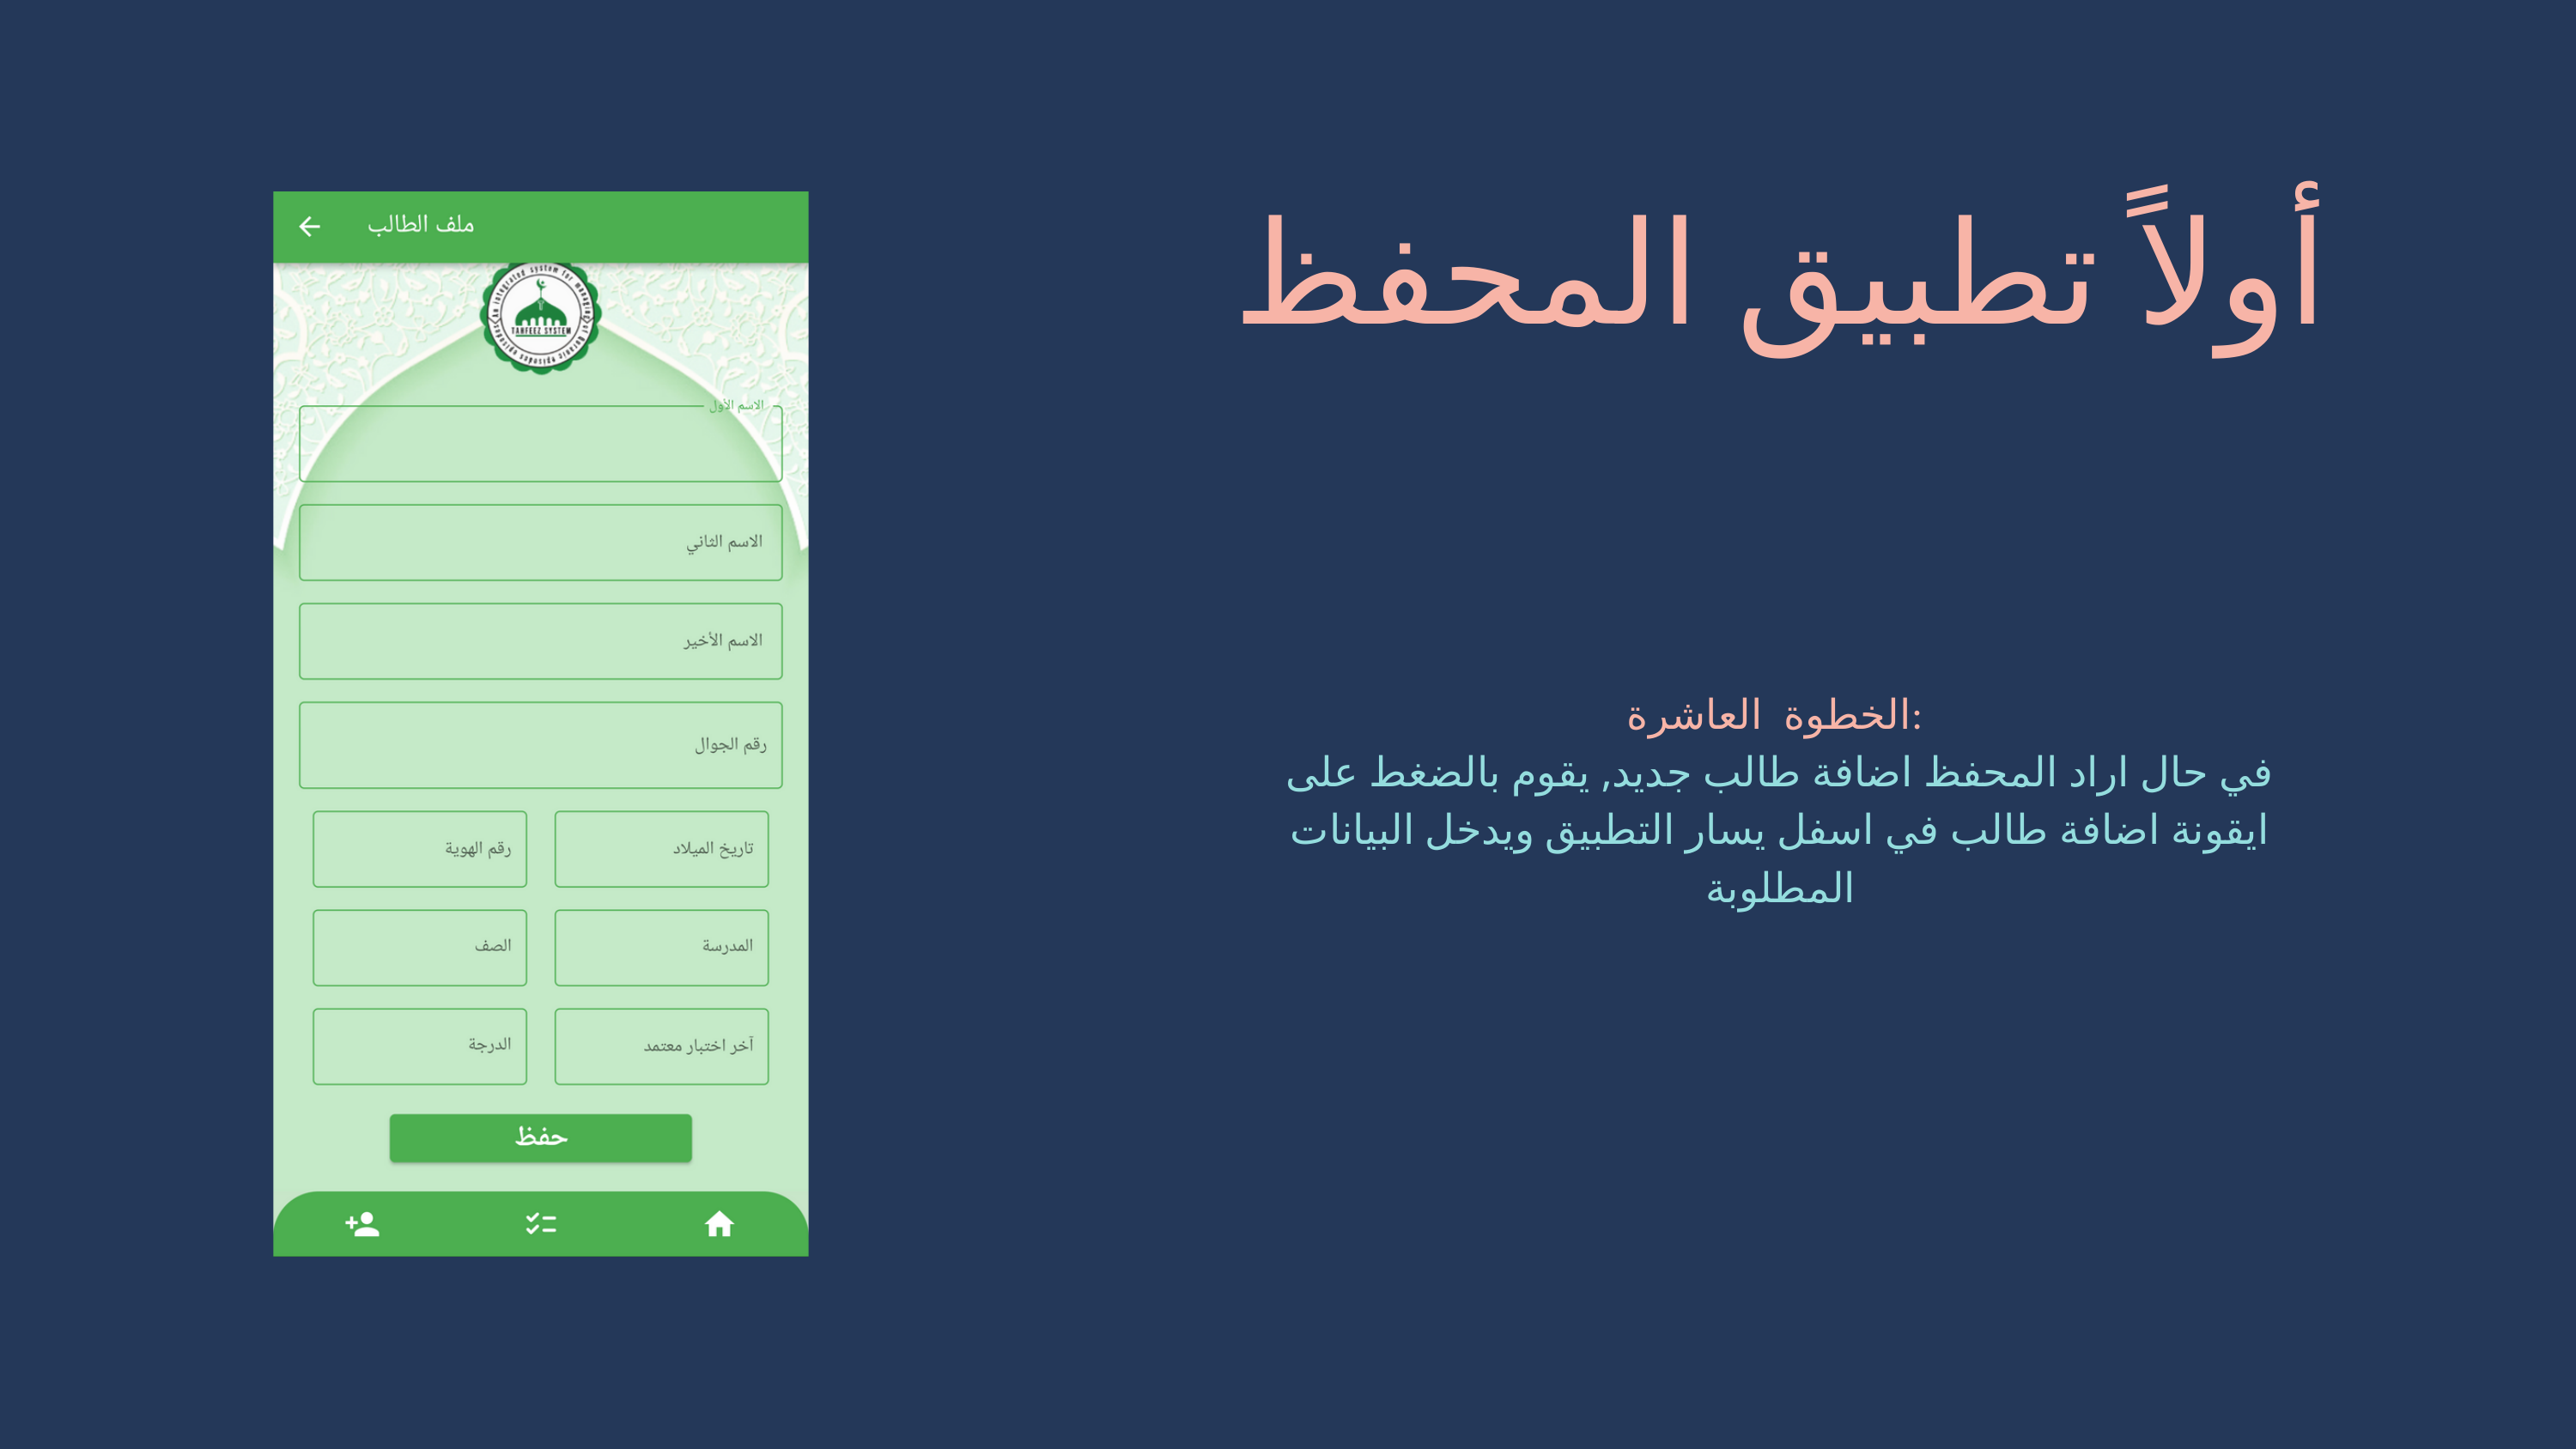

أولاً تطبيق المحفظ

الخطوة  العاشرة:
في حال اراد المحفظ اضافة طالب جديد, يقوم بالضغط على ايقونة اضافة طالب في اسفل يسار التطبيق ويدخل البيانات المطلوبة